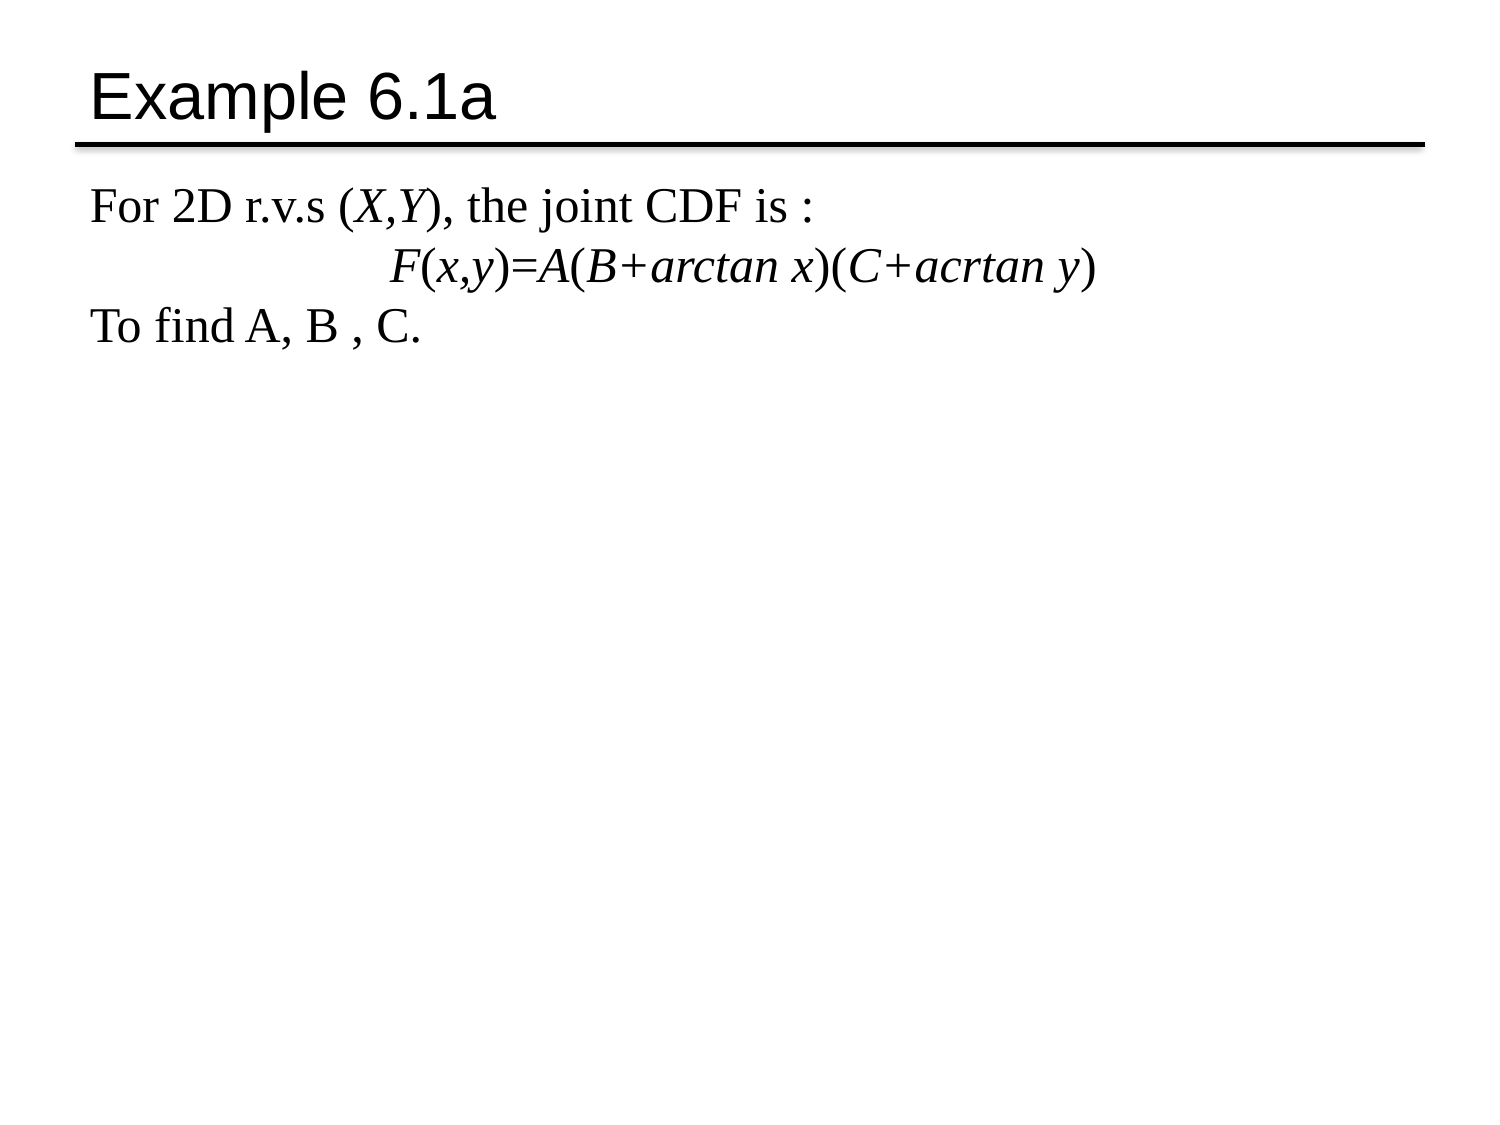

# Example 6.1a
For 2D r.v.s (X,Y), the joint CDF is :
		F(x,y)=A(B+arctan x)(C+acrtan y)
To find A, B , C.